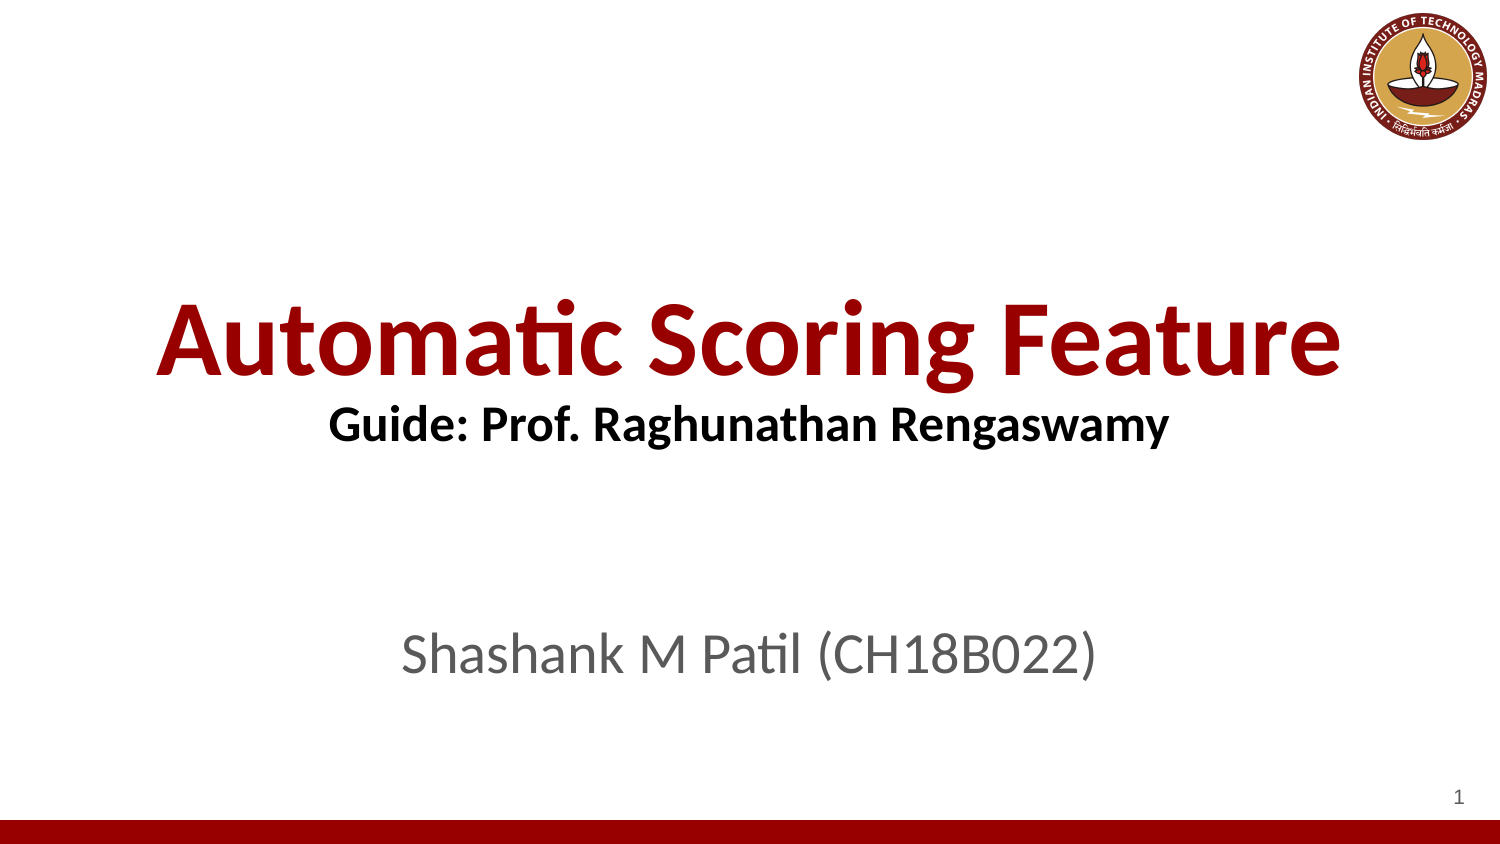

# Automatic Scoring Feature
Guide: Prof. Raghunathan Rengaswamy

Shashank M Patil (CH18B022)

1